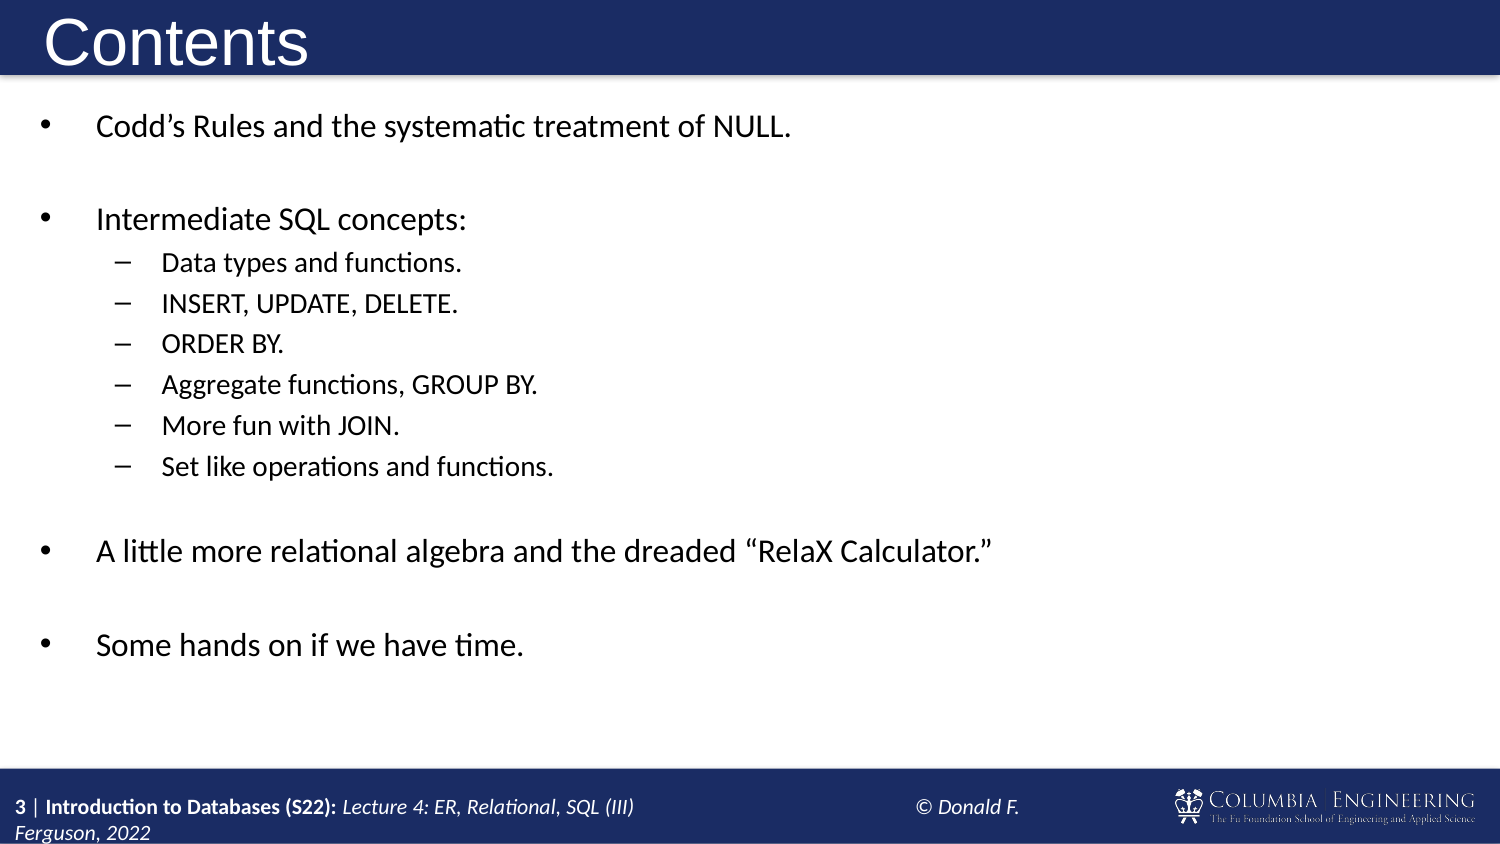

# Contents
Codd’s Rules and the systematic treatment of NULL.

Intermediate SQL concepts:
Data types and functions.
INSERT, UPDATE, DELETE.
ORDER BY.
Aggregate functions, GROUP BY.
More fun with JOIN.
Set like operations and functions.

A little more relational algebra and the dreaded “RelaX Calculator.”

Some hands on if we have time.